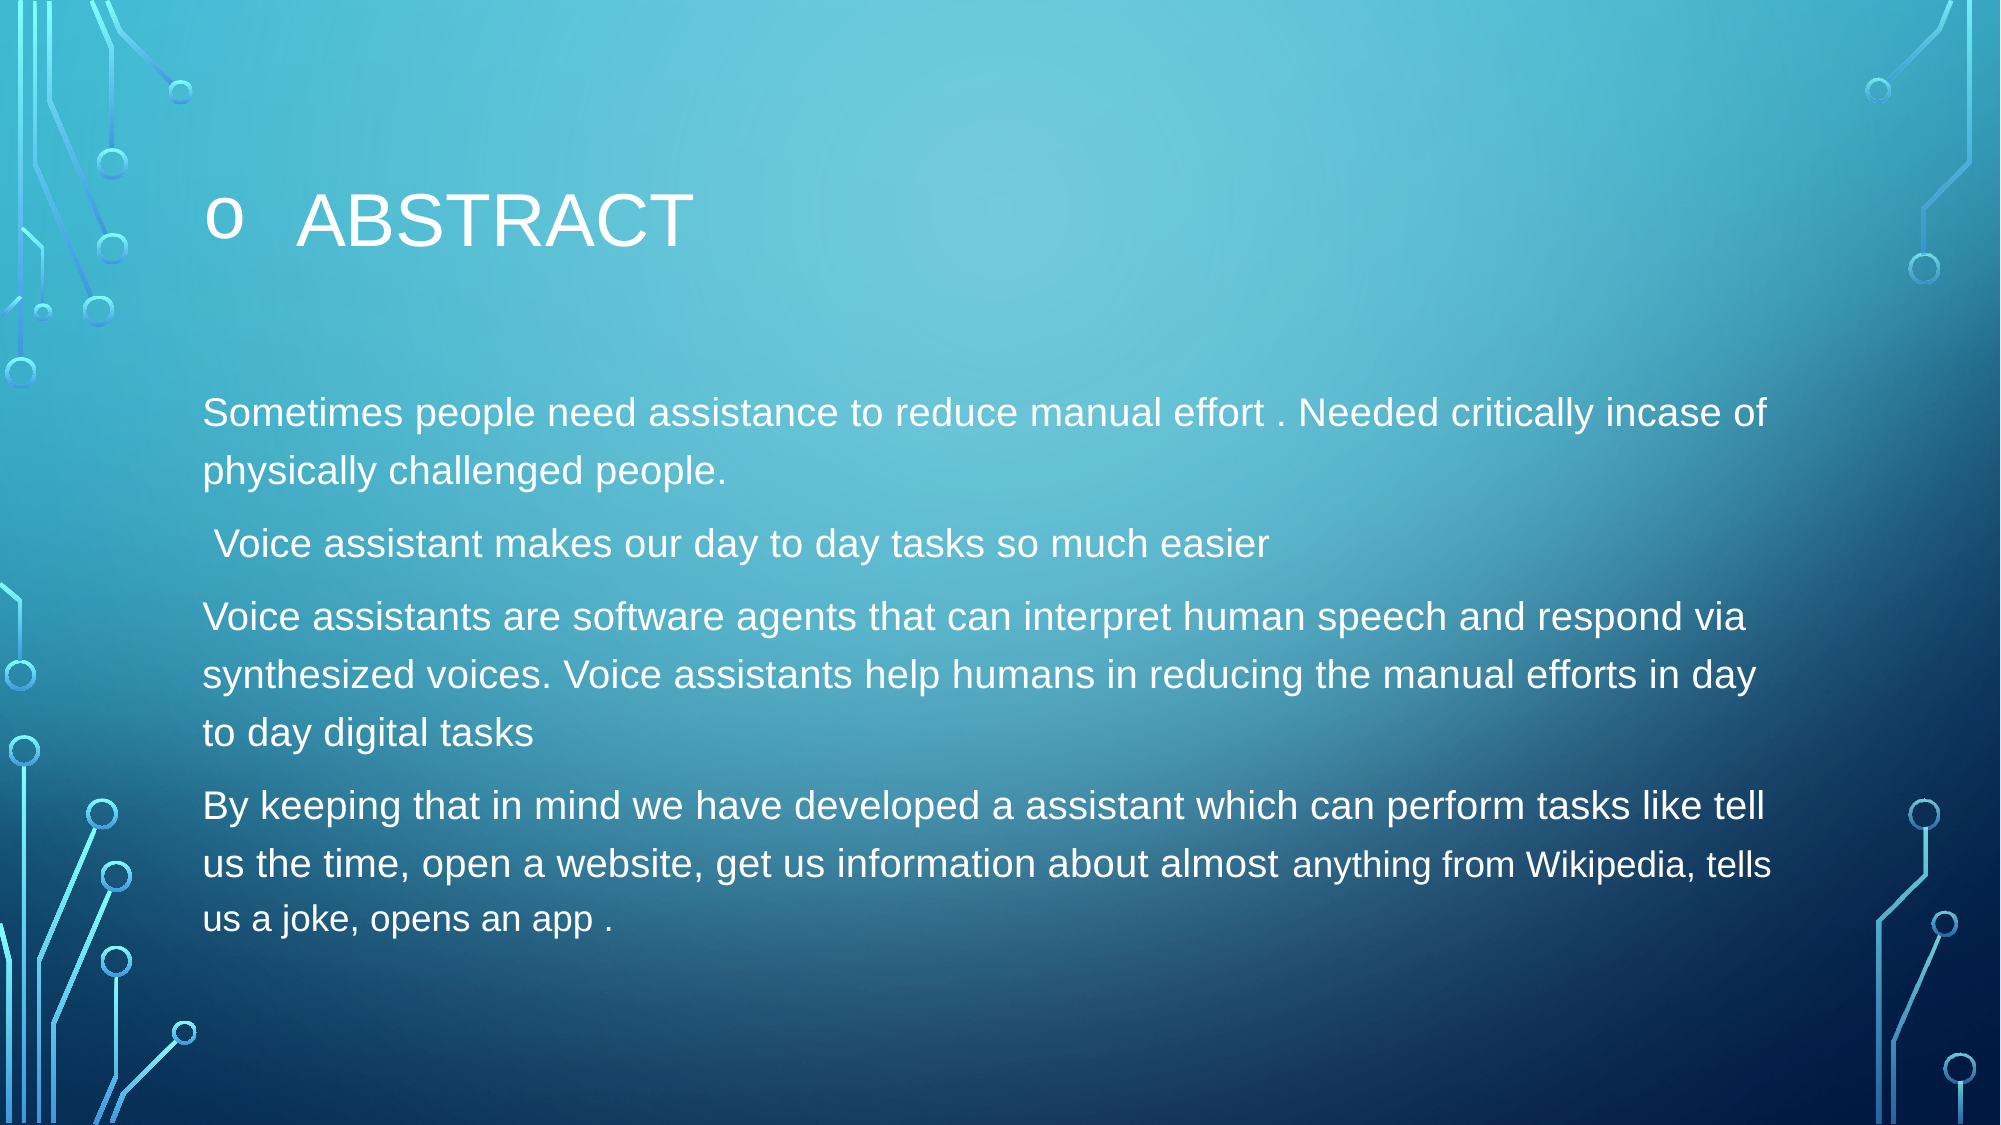

# Abstract
Sometimes people need assistance to reduce manual effort . Needed critically incase of physically challenged people.
 Voice assistant makes our day to day tasks so much easier
Voice assistants are software agents that can interpret human speech and respond via  synthesized voices. Voice assistants help humans in reducing the manual efforts in day to day digital tasks
By keeping that in mind we have developed a assistant which can perform tasks like tell us the time, open a website, get us information about almost anything from Wikipedia, tells us a joke, opens an app .